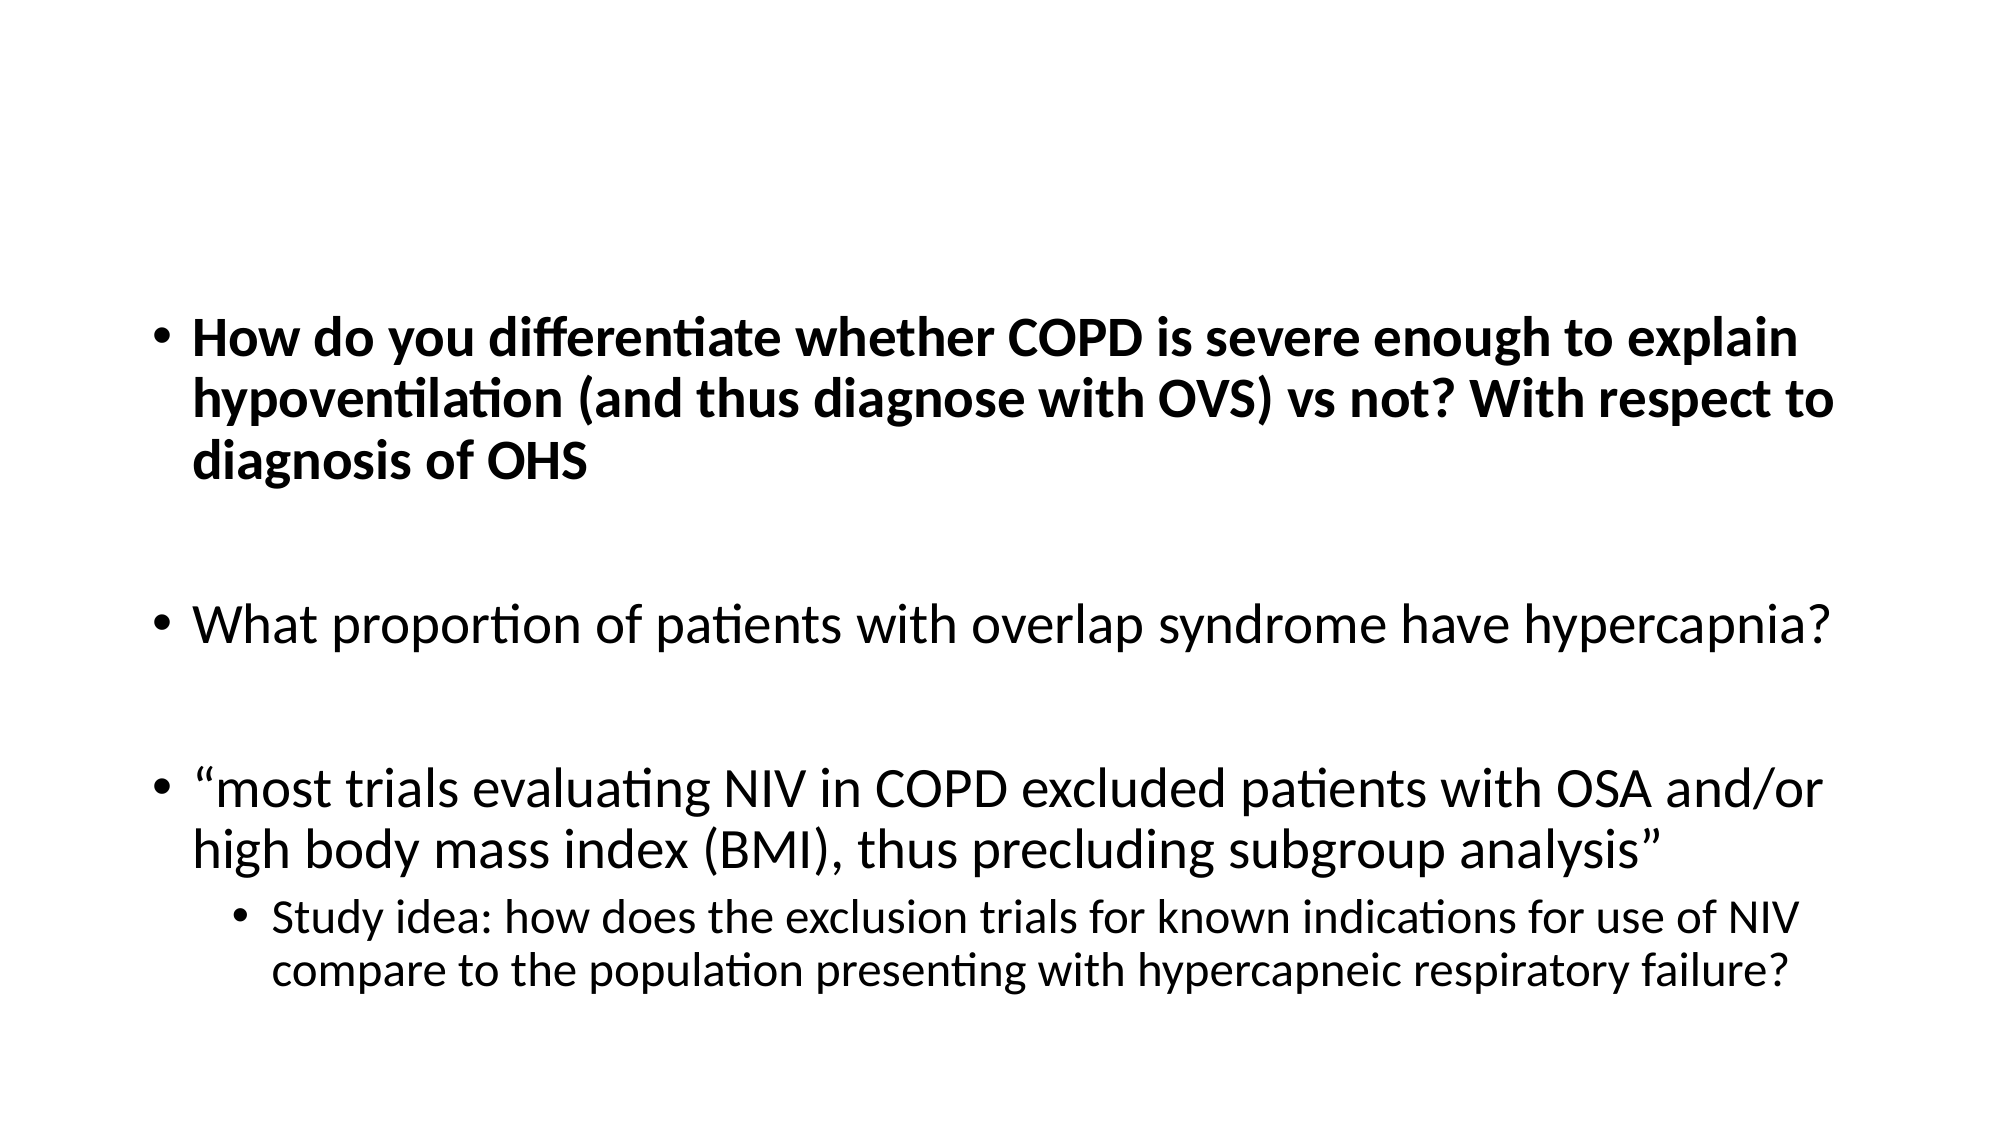

#
How do you differentiate whether COPD is severe enough to explain hypoventilation (and thus diagnose with OVS) vs not? With respect to diagnosis of OHS

What proportion of patients with overlap syndrome have hypercapnia?

“most trials evaluating NIV in COPD excluded patients with OSA and/or high body mass index (BMI), thus precluding subgroup analysis”
Study idea: how does the exclusion trials for known indications for use of NIV compare to the population presenting with hypercapneic respiratory failure?